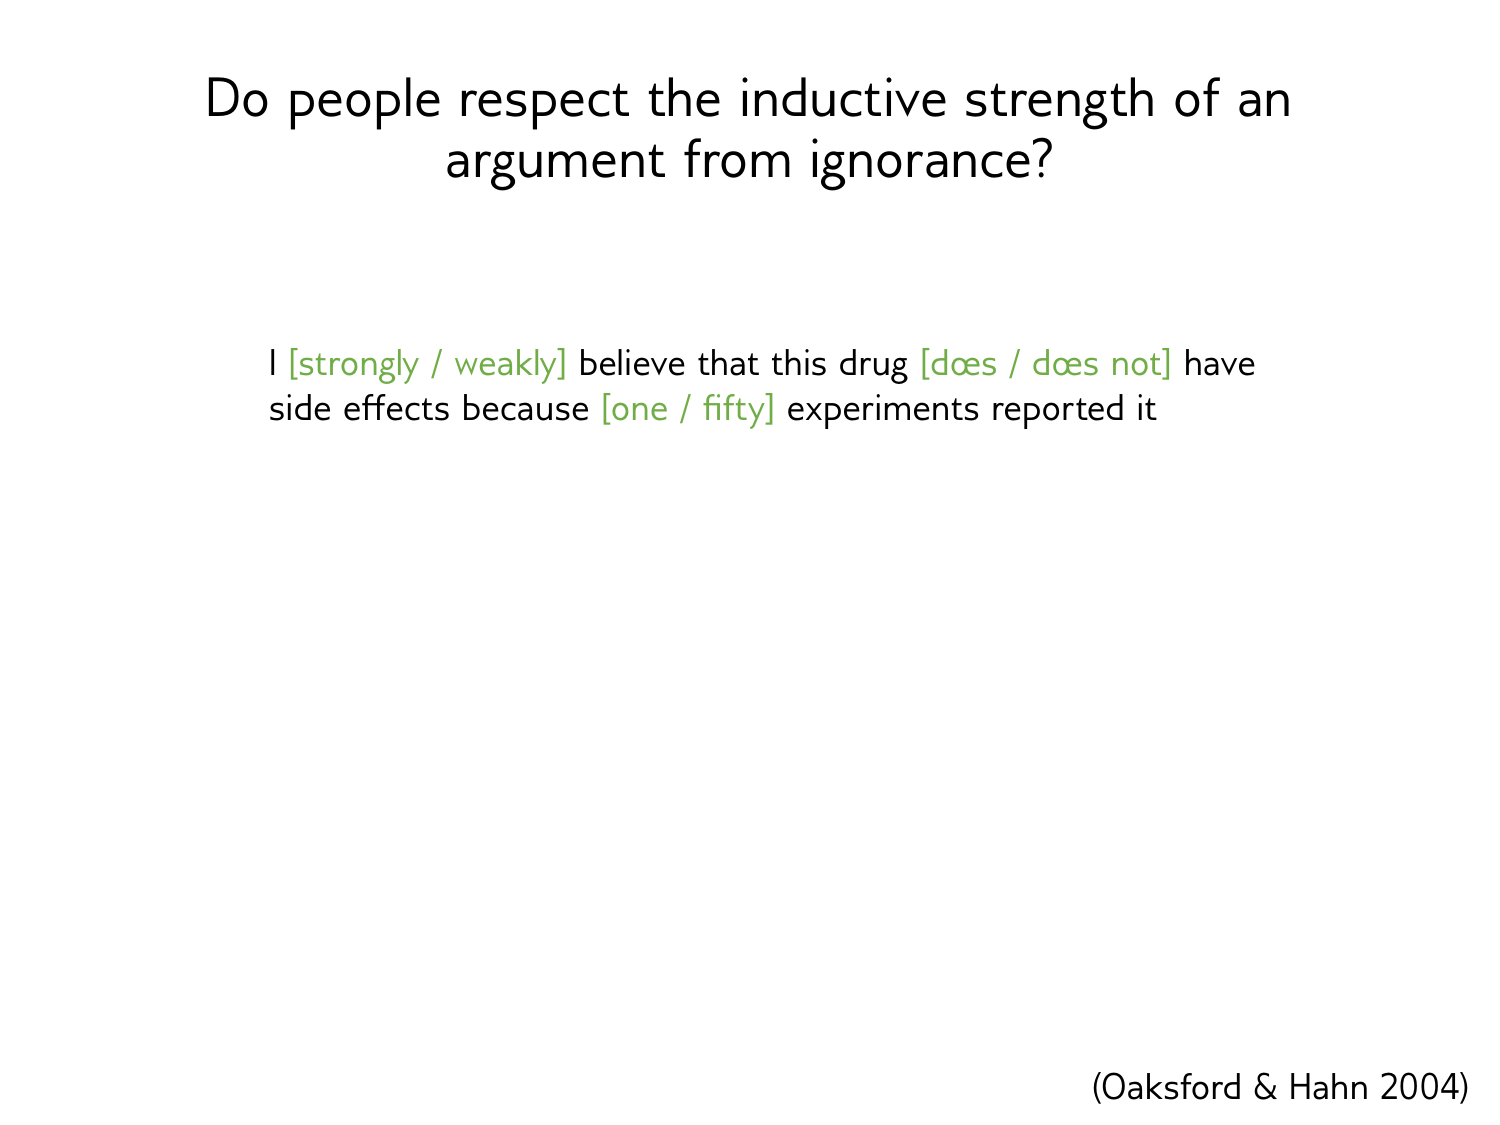

# Do people respect the inductive strength of an argument from ignorance?
I [strongly / weakly] believe that this drug [does / does not] have side effects because [one / fifty] experiments reported it
(Oaksford & Hahn 2004)